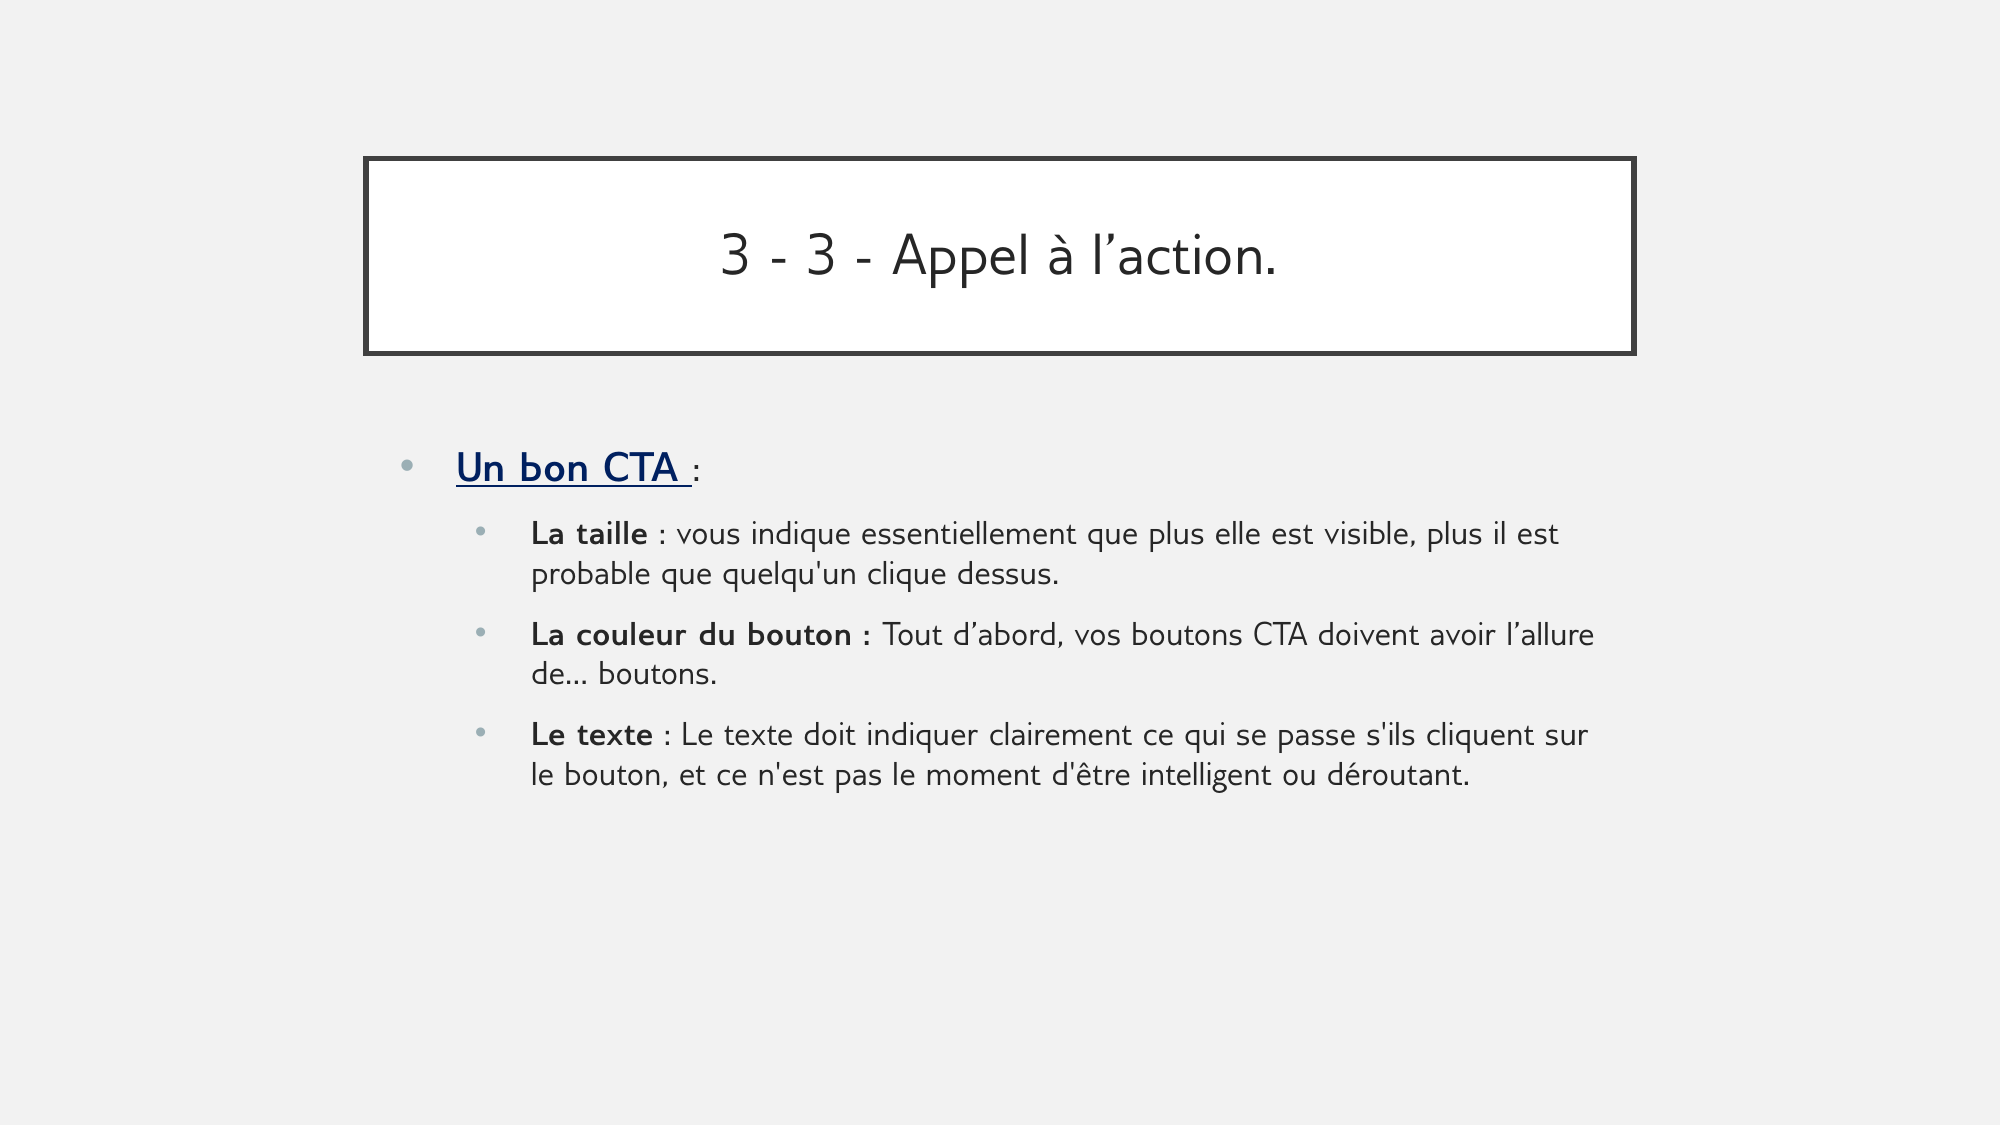

# 3 - 3 - Appel à l’action.
Un bon CTA :
La taille : vous indique essentiellement que plus elle est visible, plus il est probable que quelqu'un clique dessus.
La couleur du bouton : Tout d’abord, vos boutons CTA doivent avoir l’allure de… boutons.
Le texte : Le texte doit indiquer clairement ce qui se passe s'ils cliquent sur le bouton, et ce n'est pas le moment d'être intelligent ou déroutant.